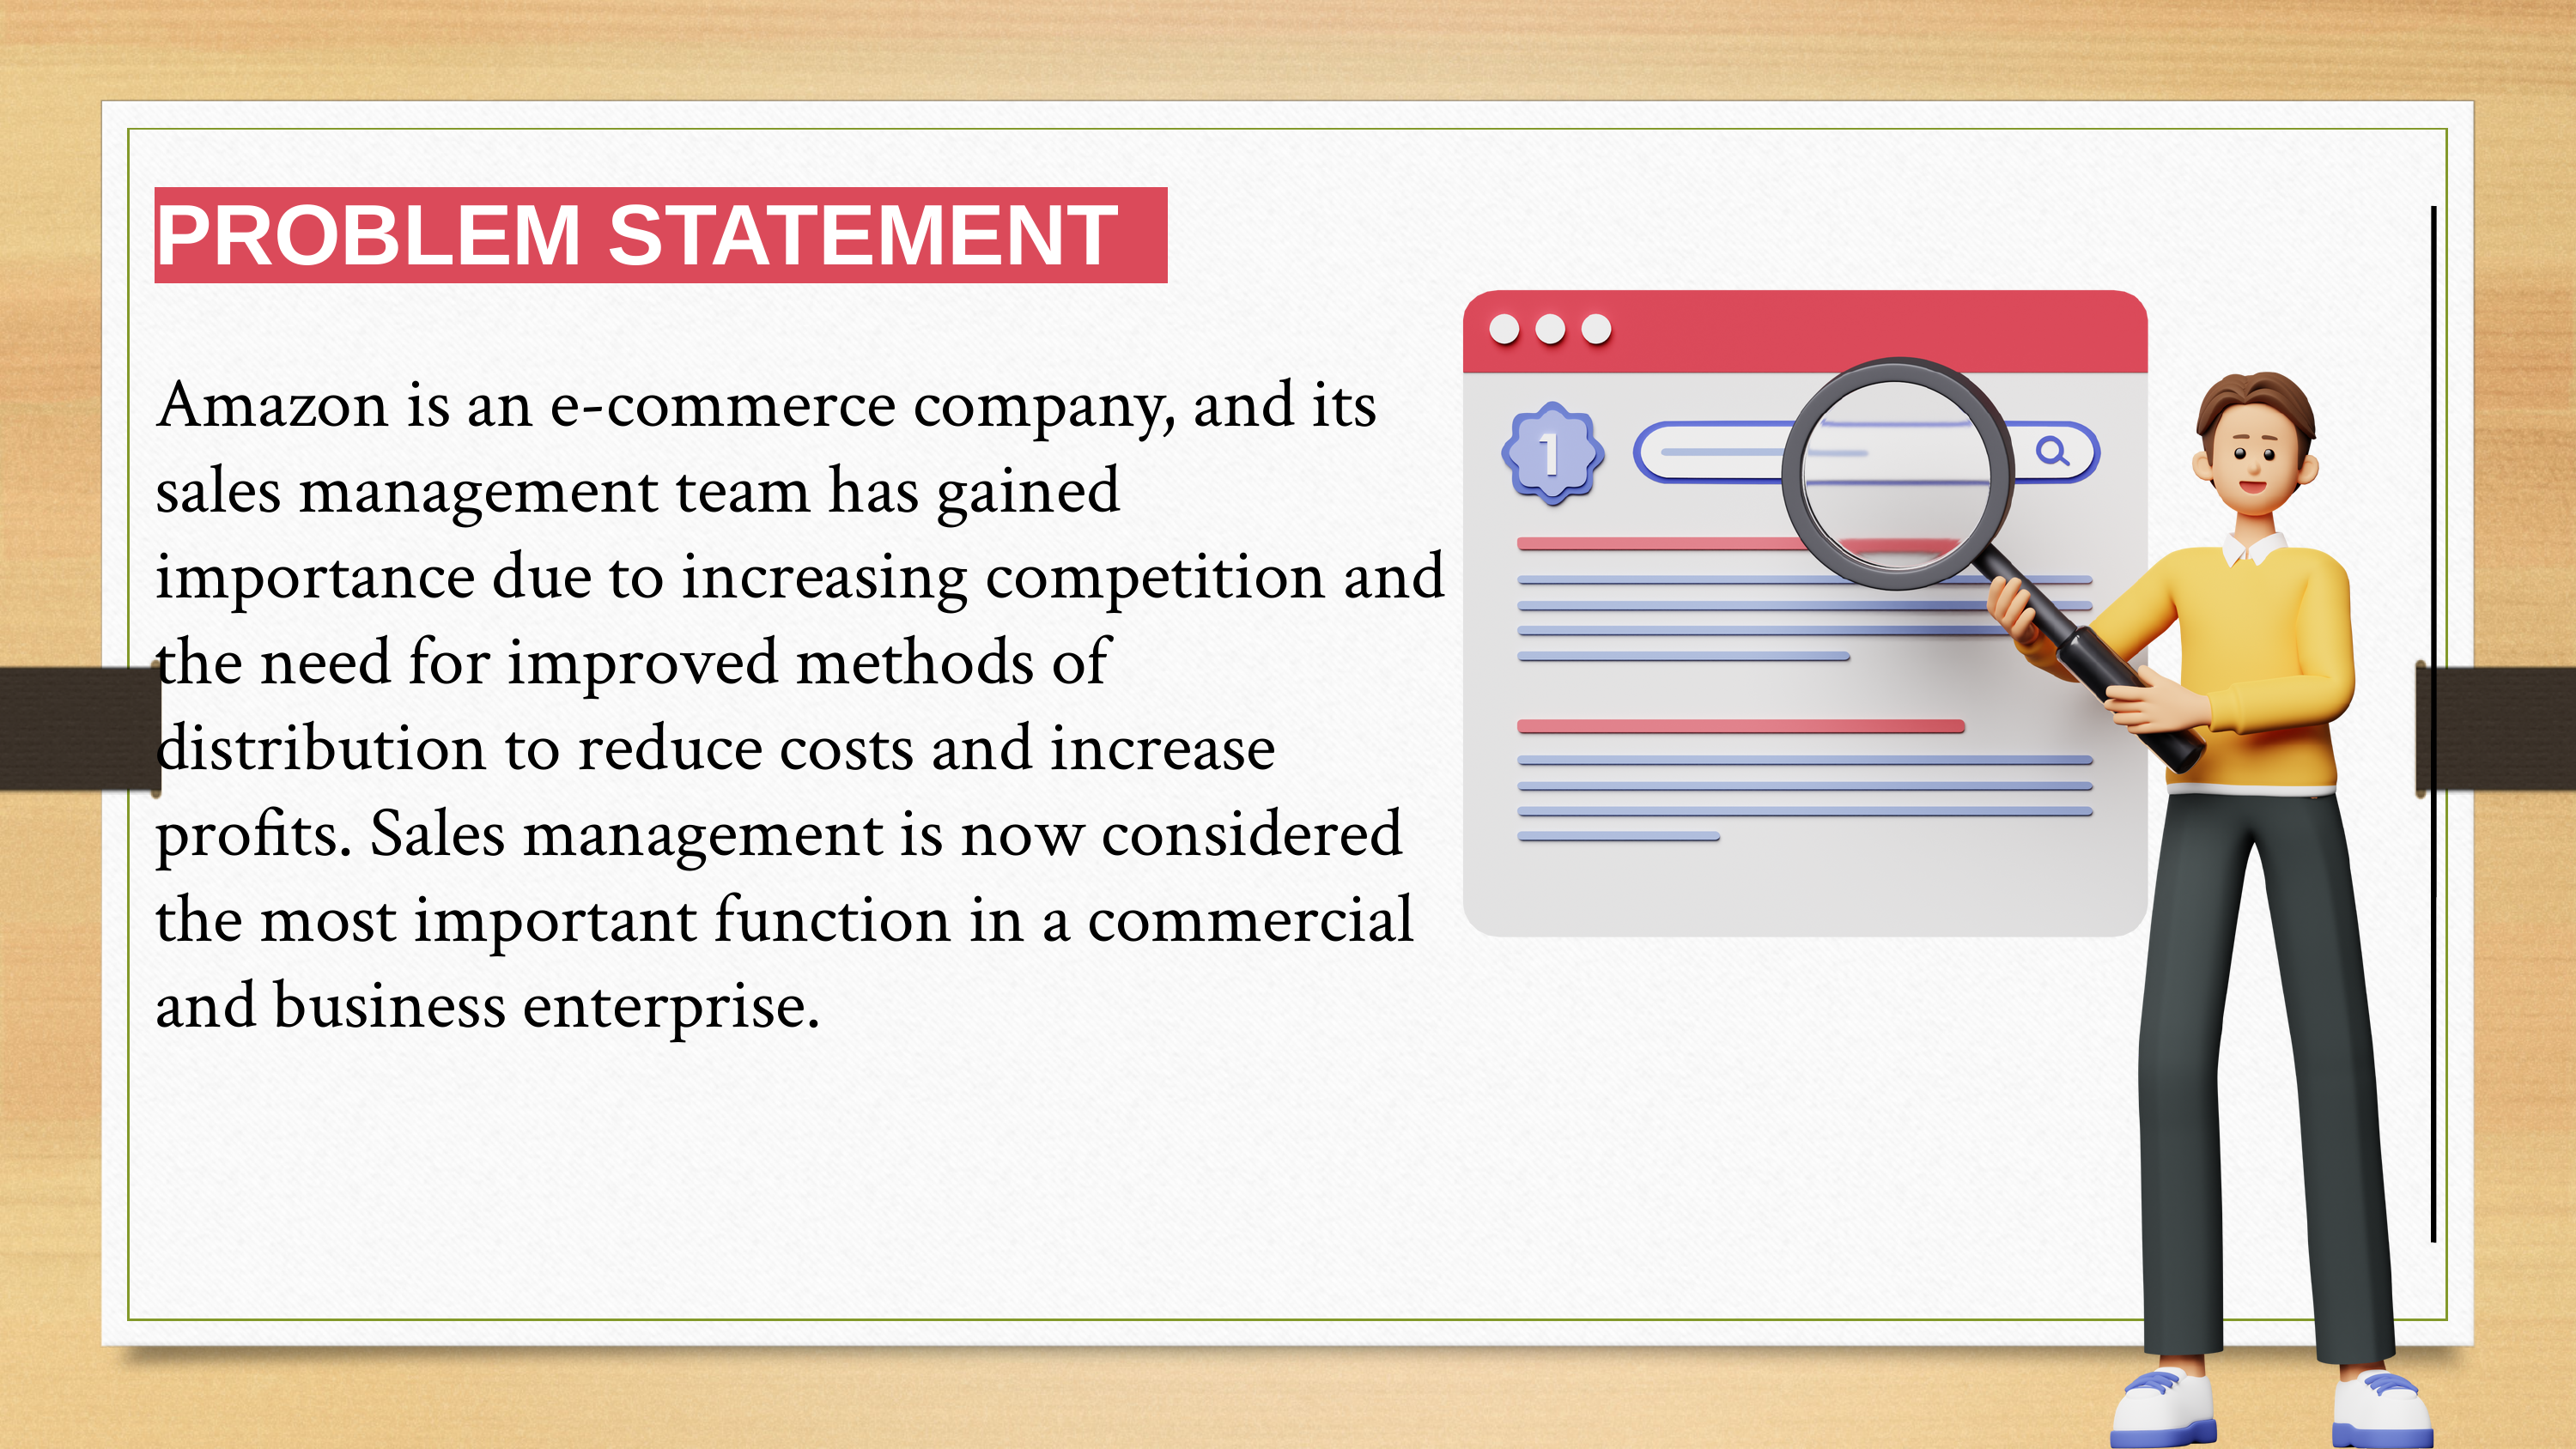

PROBLEM STATEMENT

Amazon is an e-commerce company, and its sales management team has gained importance due to increasing competition and the need for improved methods of distribution to reduce costs and increase profits. Sales management is now considered the most important function in a commercial and business enterprise.